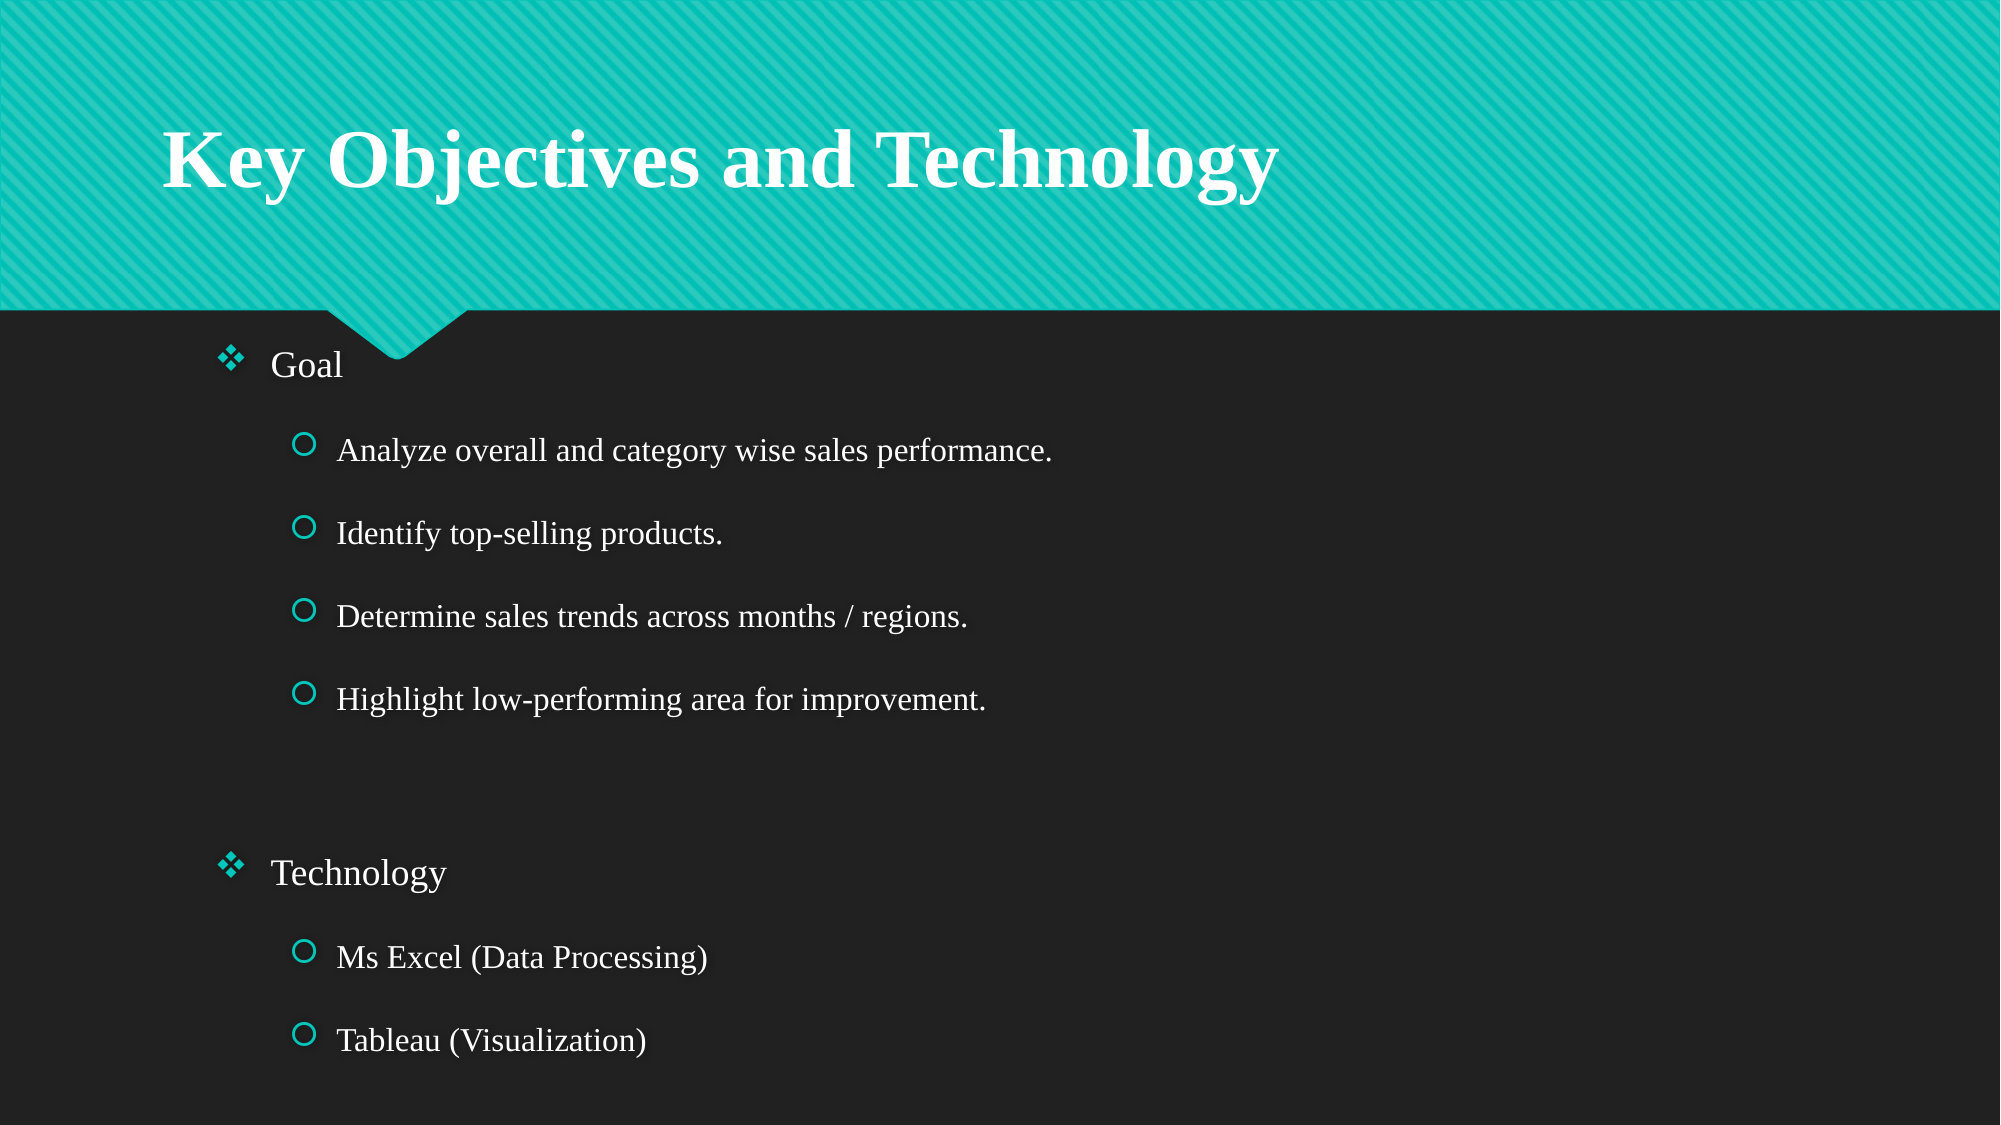

Key Objectives and Technology
Goal
Analyze overall and category wise sales performance.
Identify top-selling products.
Determine sales trends across months / regions.
Highlight low-performing area for improvement.

Technology
Ms Excel (Data Processing)
Tableau (Visualization)